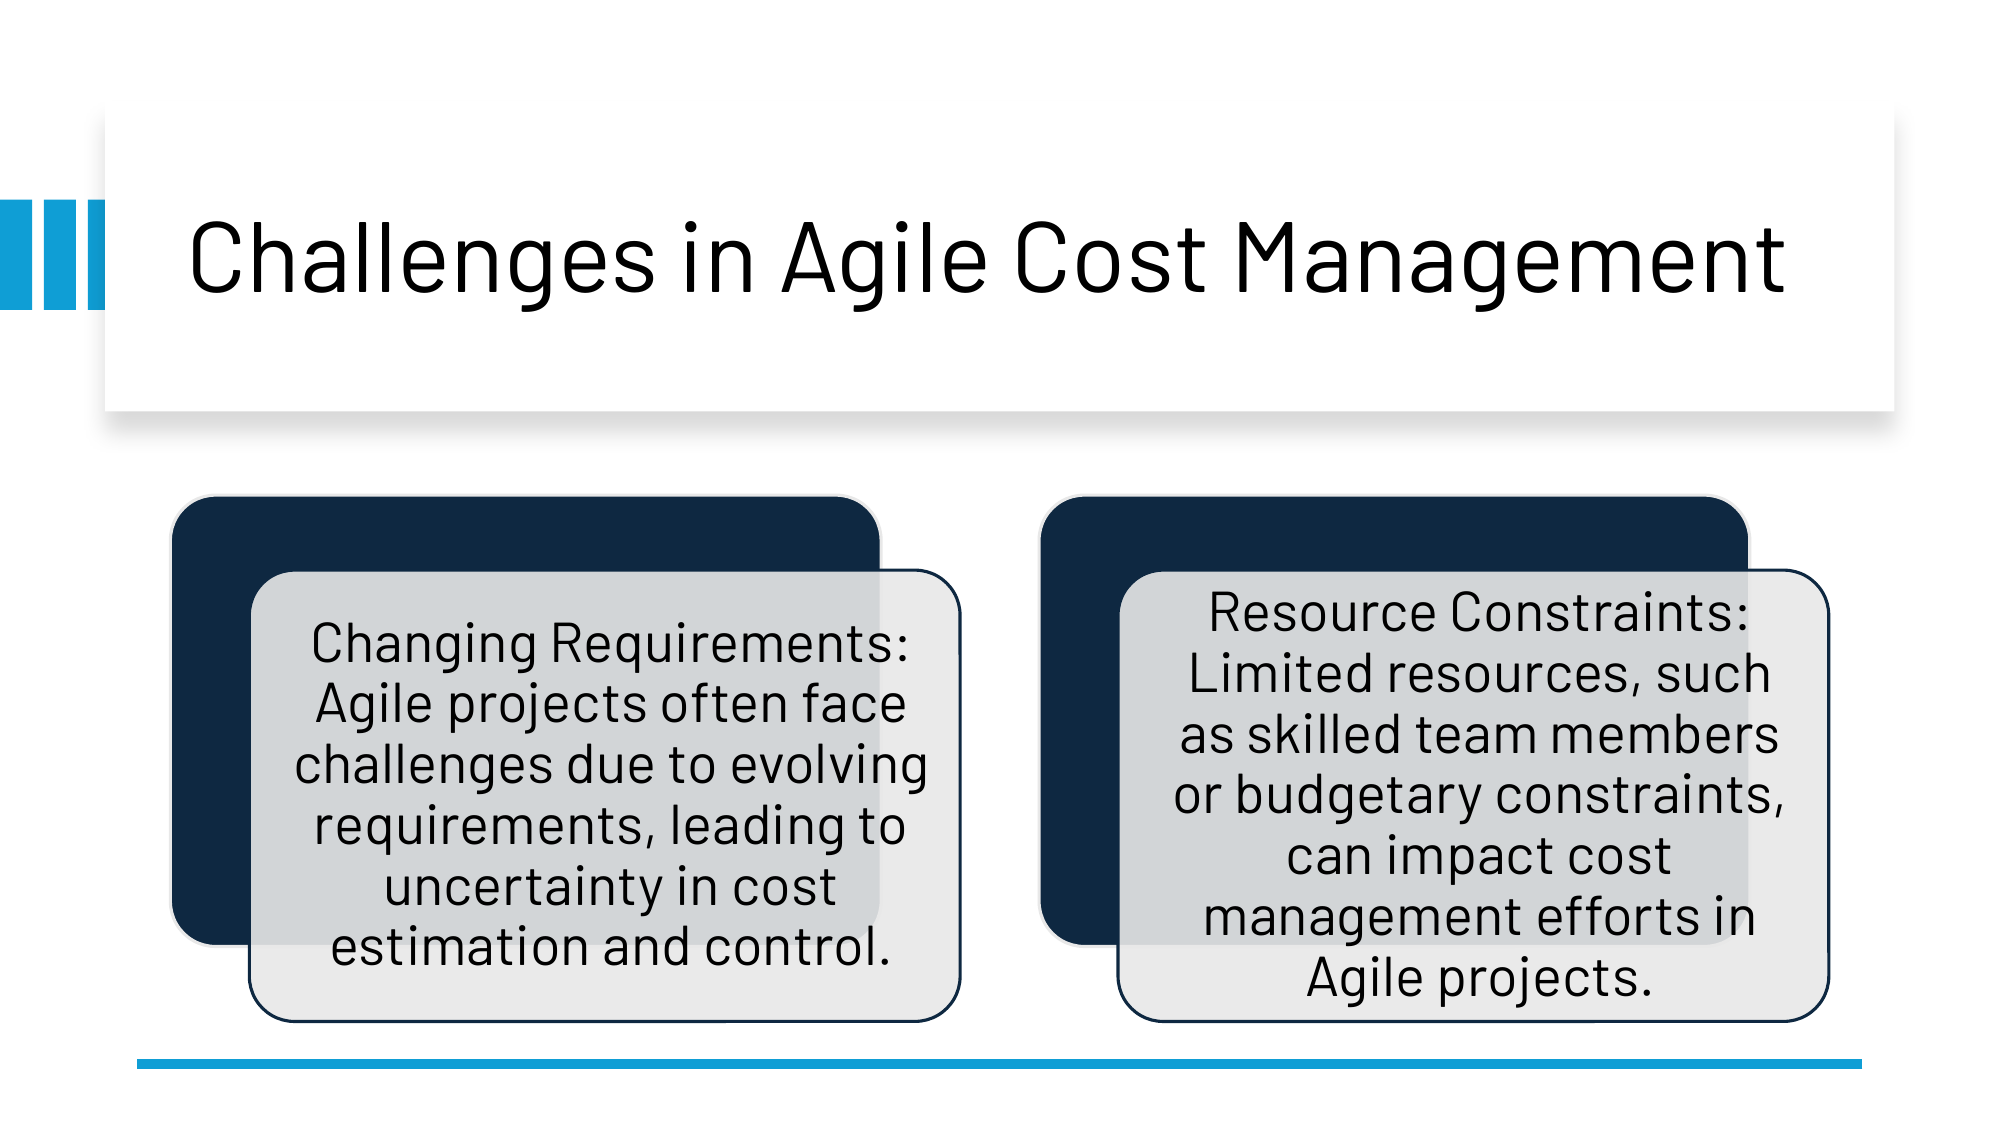

# Challenges in Agile Cost Management

Changing Requirements: Agile projects often face challenges due to evolving requirements, leading to uncertainty in cost estimation and control.
Resource Constraints: Limited resources, such as skilled team members or budgetary constraints, can impact cost management efforts in Agile projects.